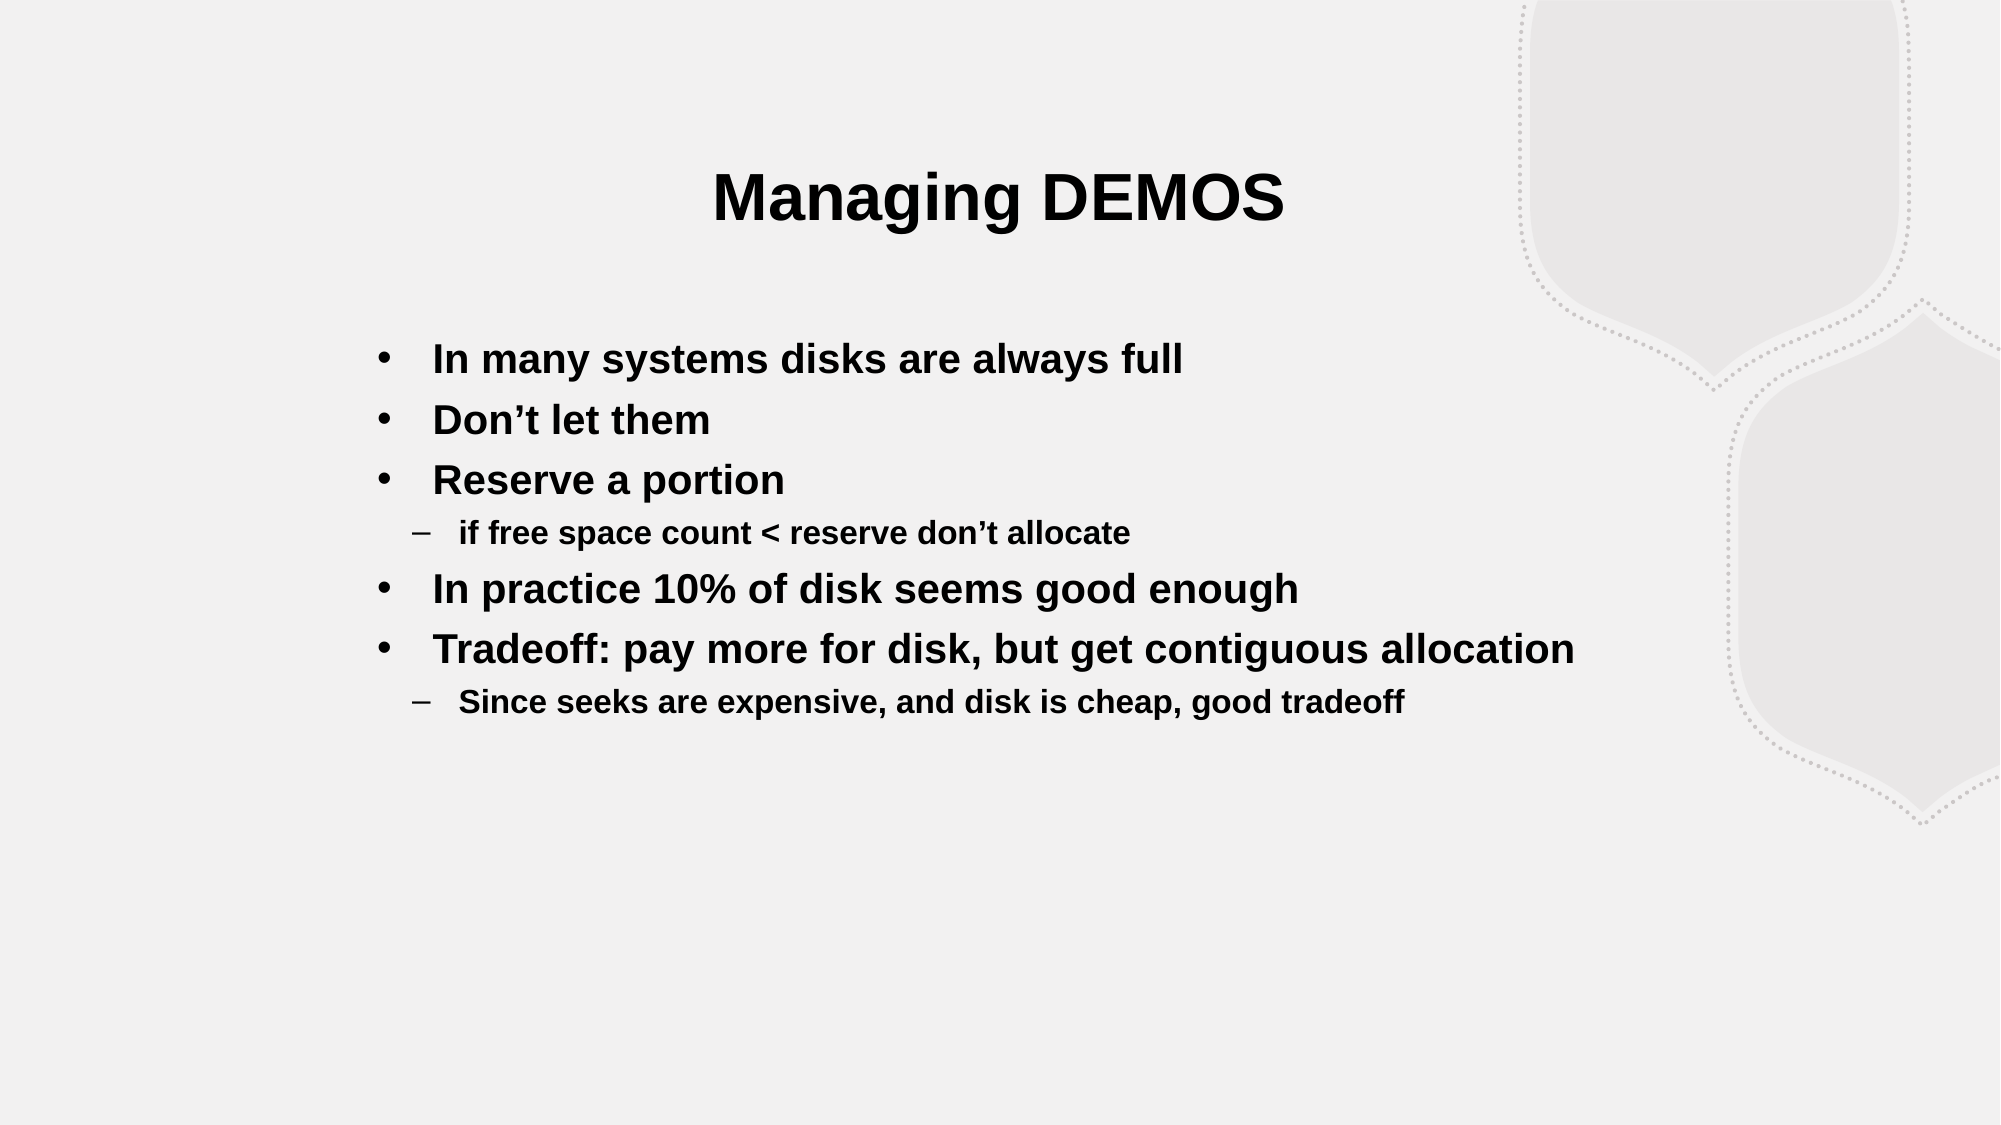

Managing DEMOS
In many systems disks are always full
Don’t let them
Reserve a portion
if free space count < reserve don’t allocate
In practice 10% of disk seems good enough
Tradeoff: pay more for disk, but get contiguous allocation
Since seeks are expensive, and disk is cheap, good tradeoff